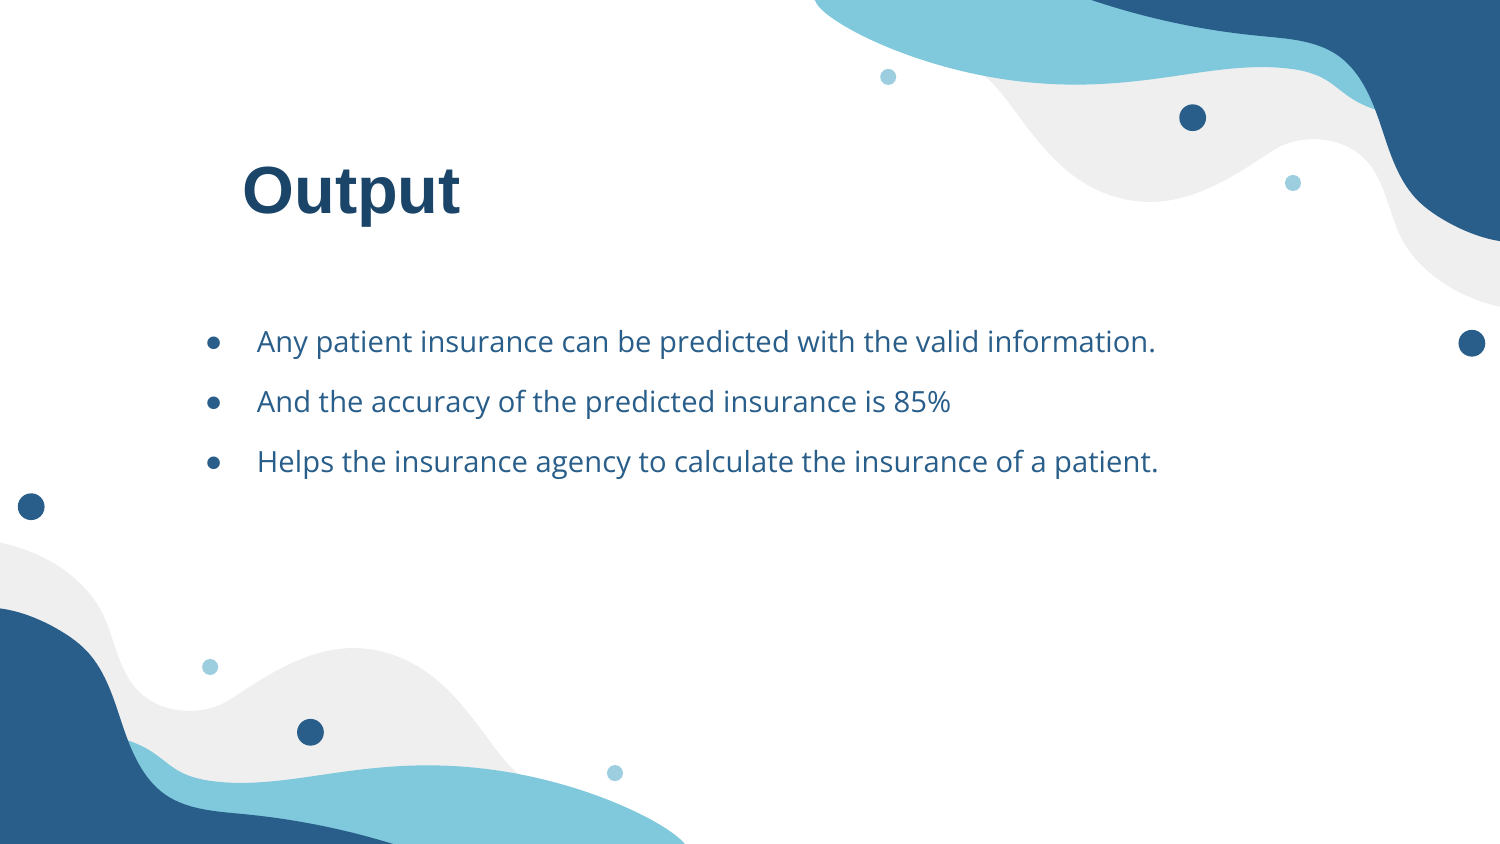

# Output

Any patient insurance can be predicted with the valid information.
And the accuracy of the predicted insurance is 85%
Helps the insurance agency to calculate the insurance of a patient.